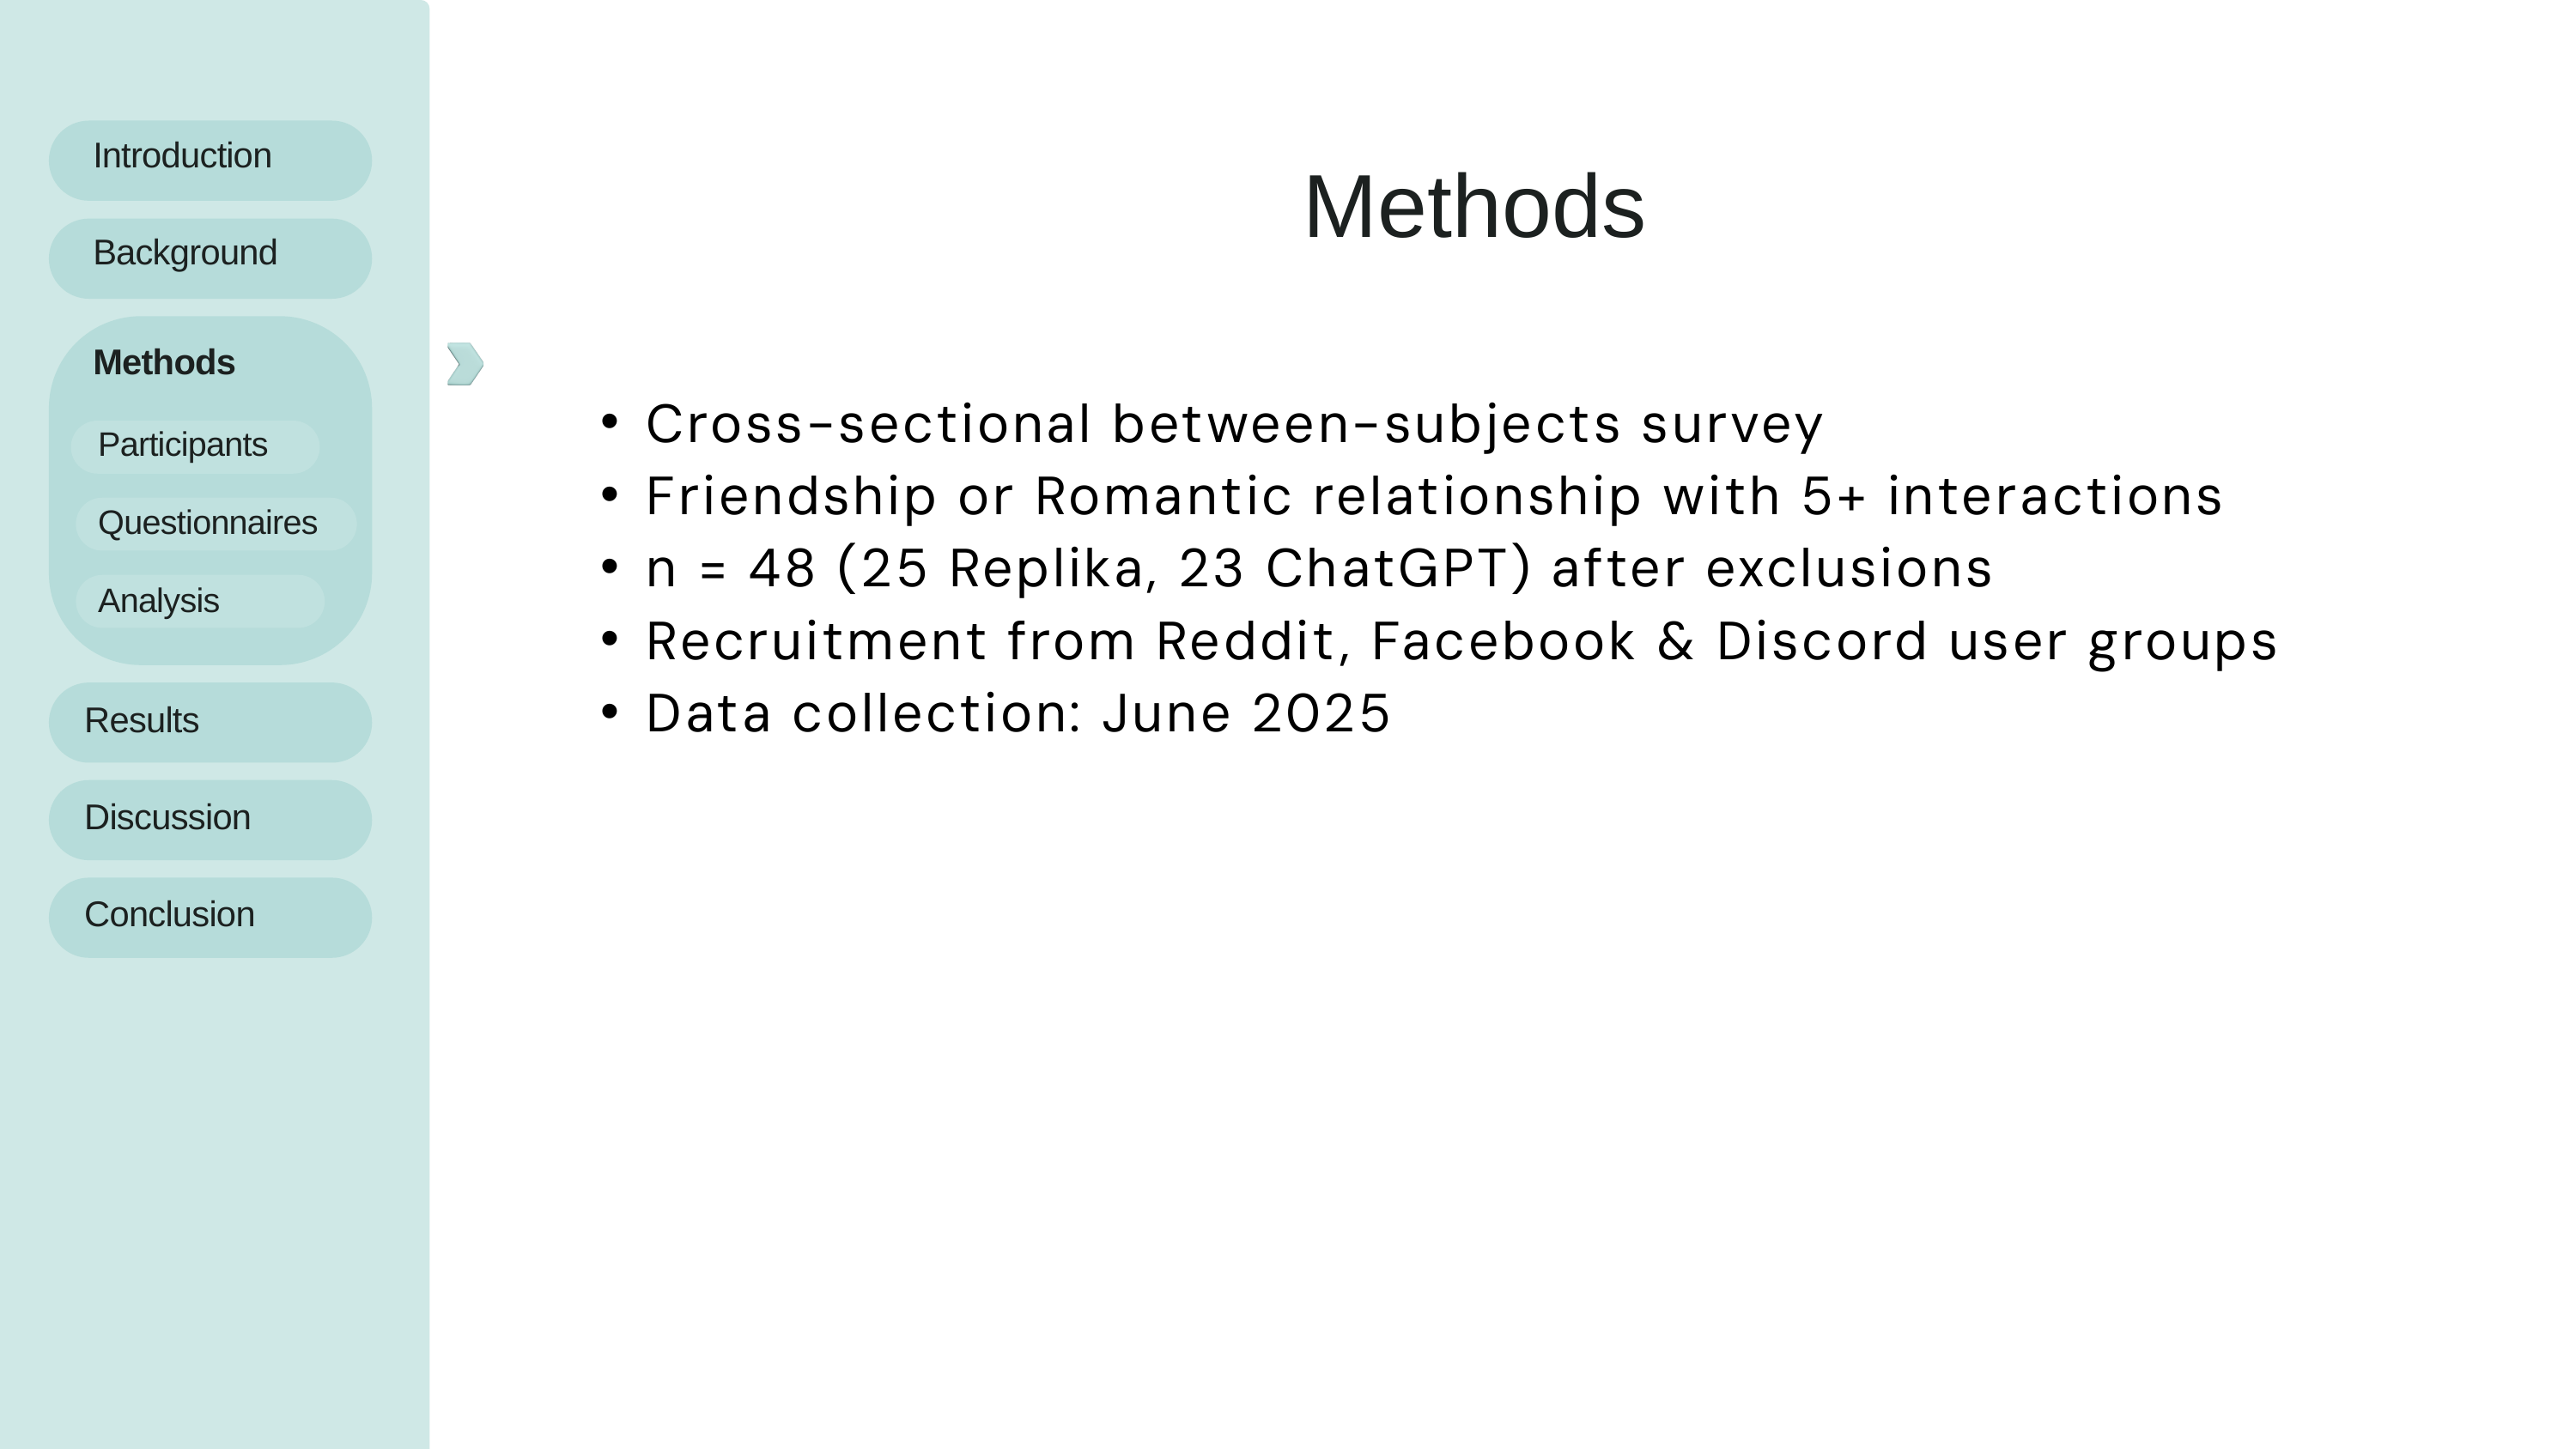

Introduction
Methods

Background

Methods
Cross-sectional between-subjects survey
Friendship or Romantic relationship with 5+ interactions
n = 48 (25 Replika, 23 ChatGPT) after exclusions
Recruitment from Reddit, Facebook & Discord user groups
Data collection: June 2025

Participants

Questionnaires

Analysis

Results

Discussion

Conclusion